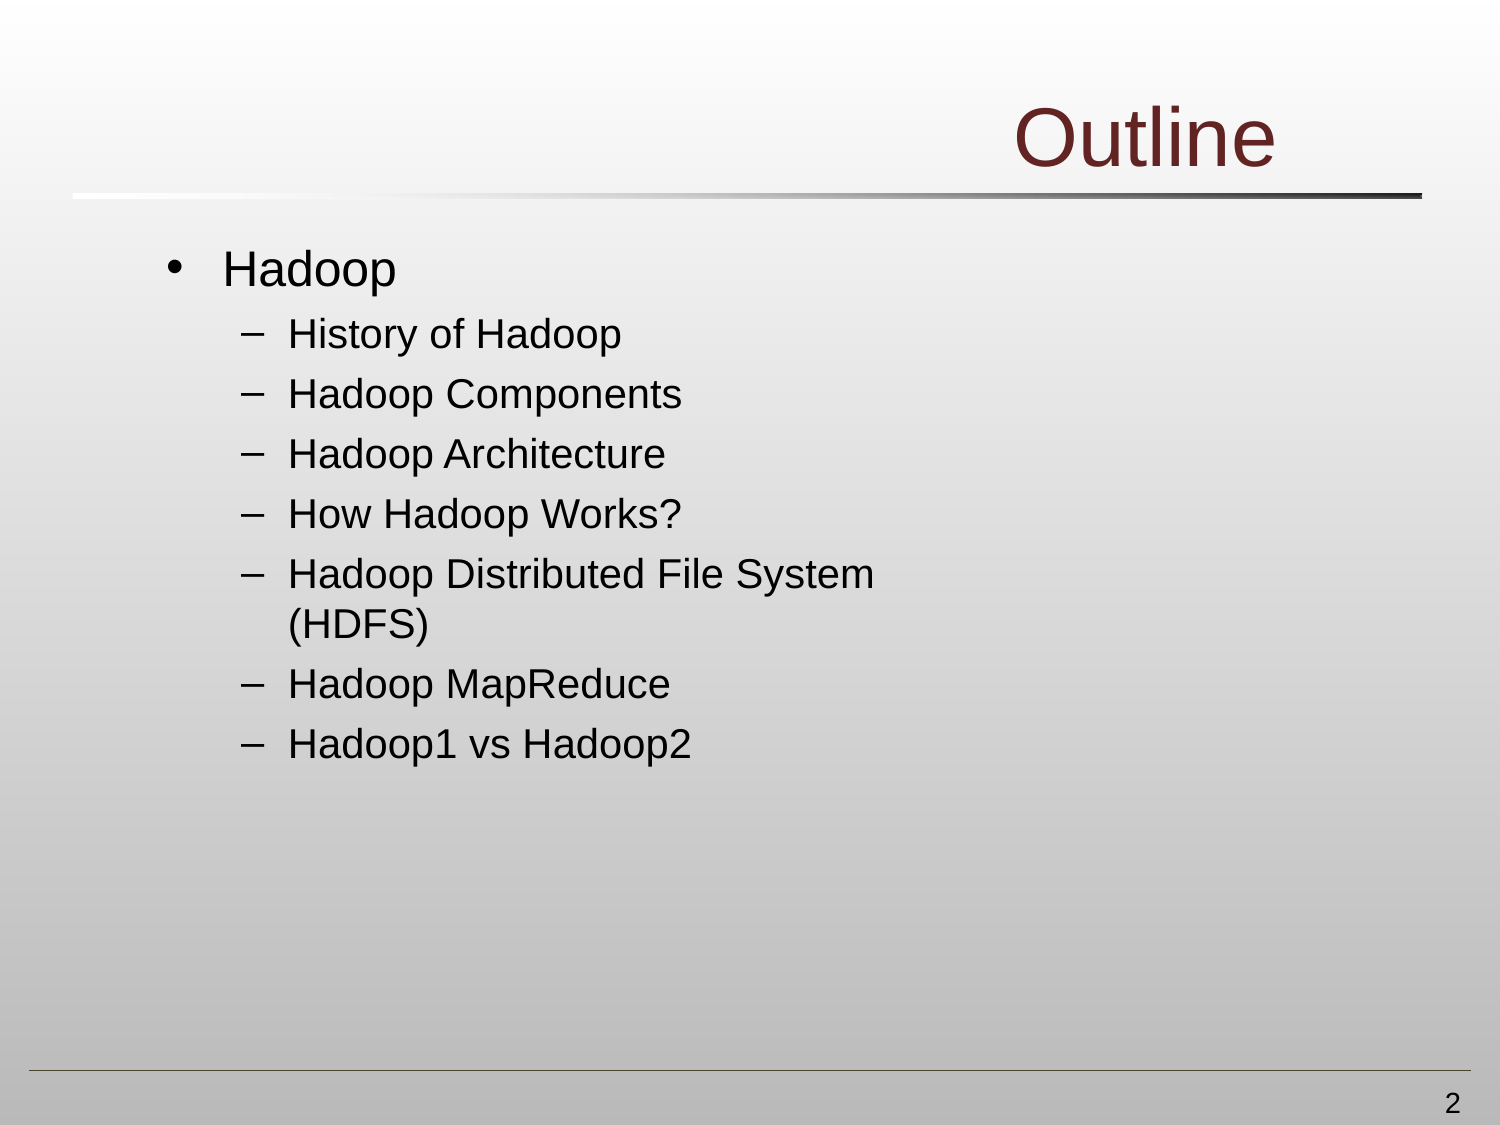

# Outline

Hadoop
History of Hadoop
Hadoop Components
Hadoop Architecture
How Hadoop Works?
Hadoop Distributed File System (HDFS)
Hadoop MapReduce
Hadoop1 vs Hadoop2

2